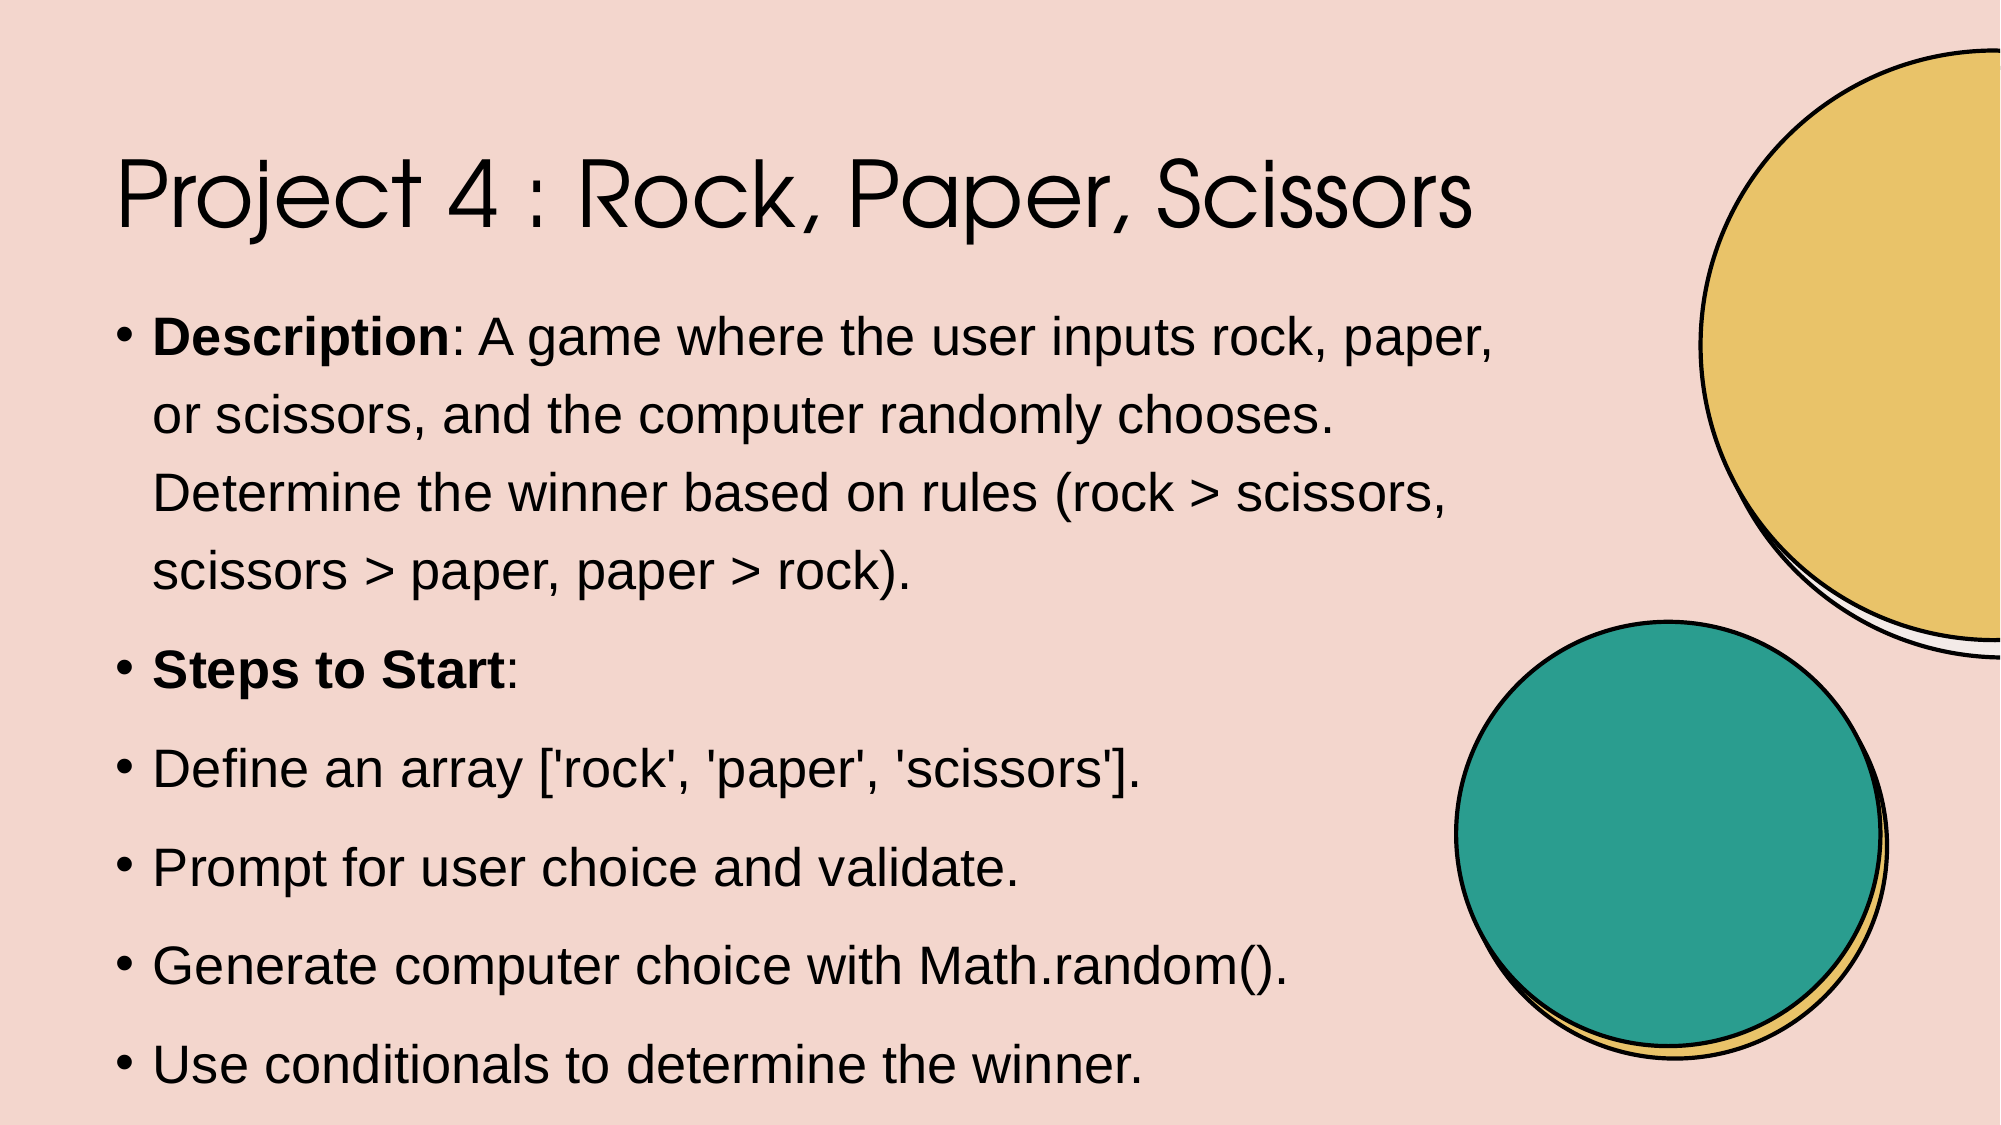

# Project 4 : Rock, Paper, Scissors
Description: A game where the user inputs rock, paper, or scissors, and the computer randomly chooses. Determine the winner based on rules (rock > scissors, scissors > paper, paper > rock).
Steps to Start:
Define an array ['rock', 'paper', 'scissors'].
Prompt for user choice and validate.
Generate computer choice with Math.random().
Use conditionals to determine the winner.
Loop to allow replay or quitting.